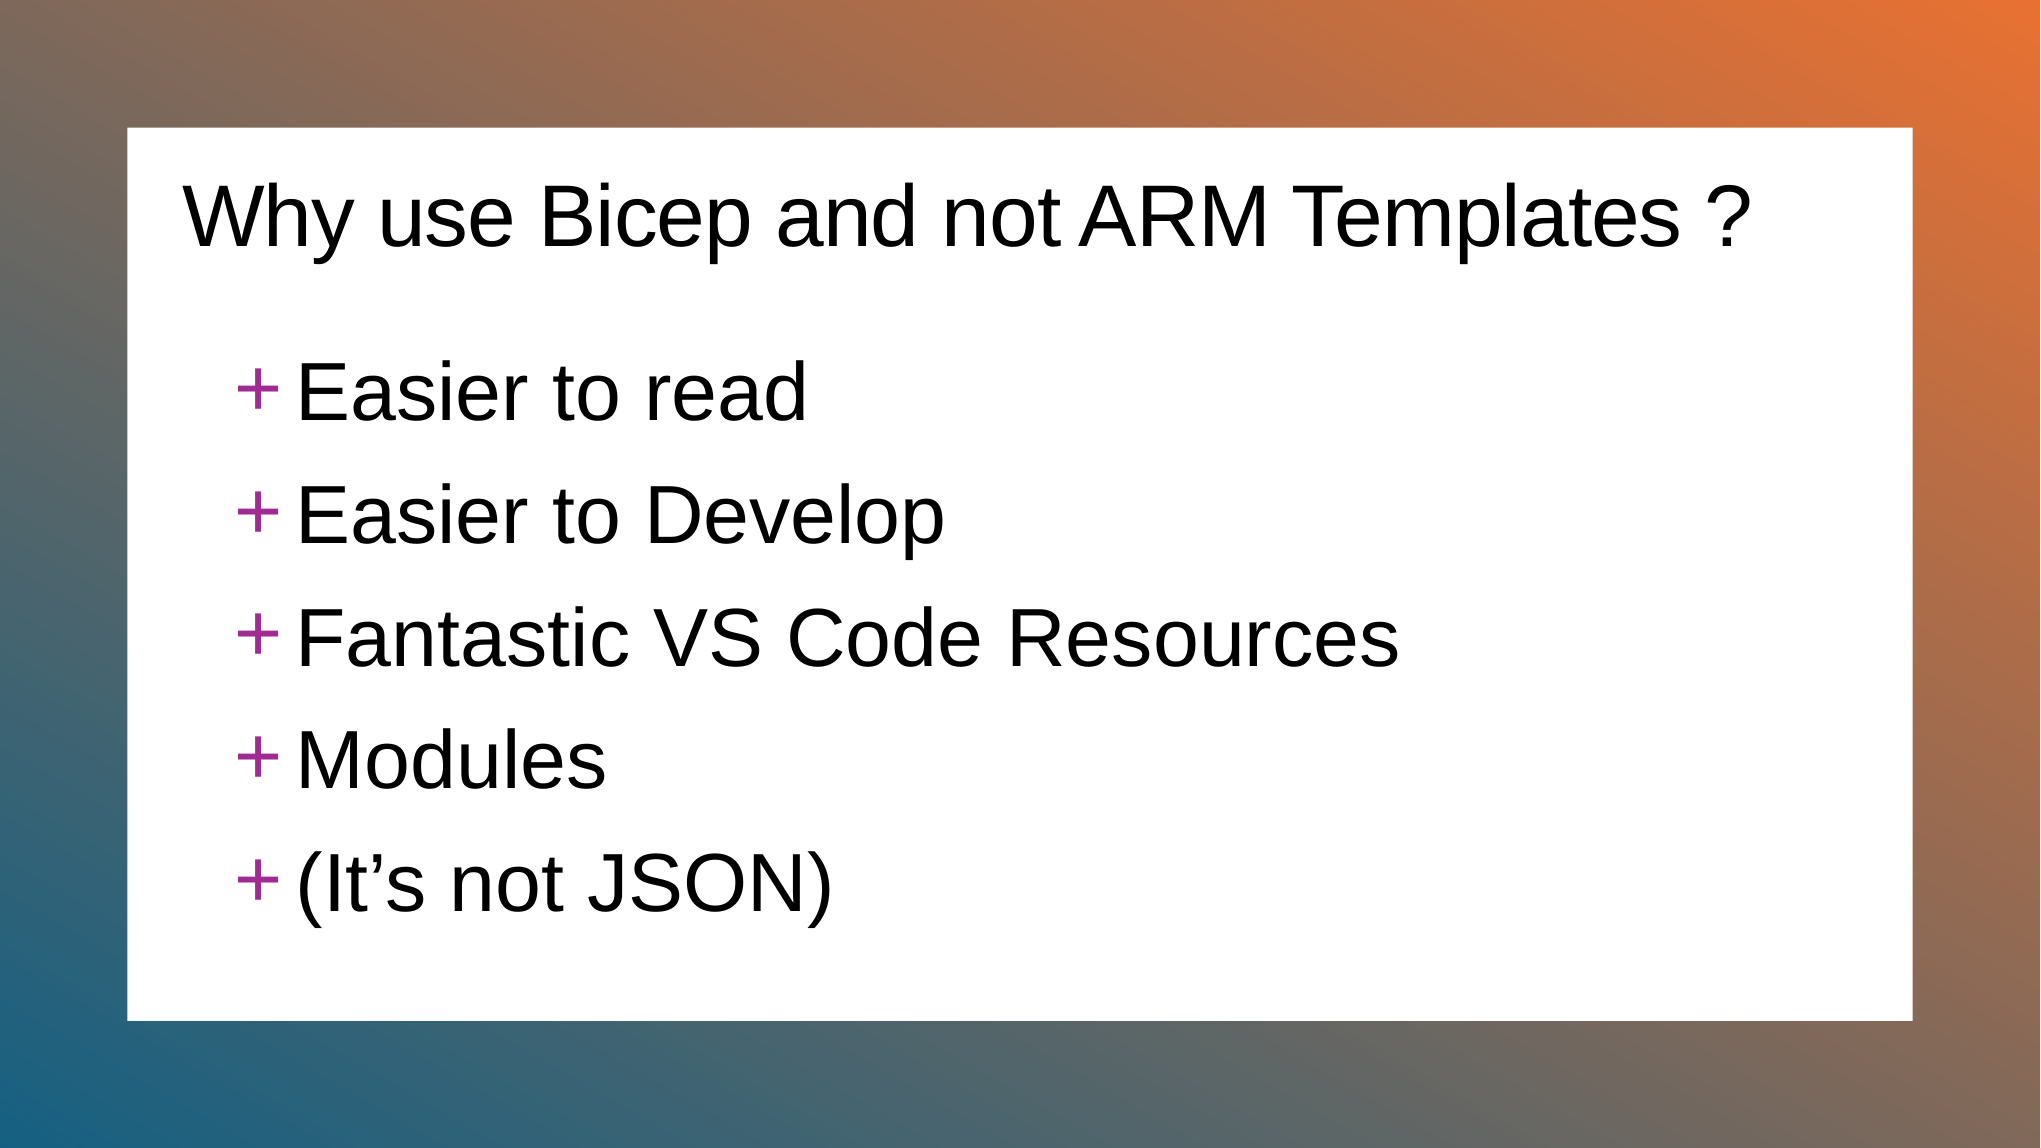

Why use Bicep and not ARM Templates ?
Easier to read
Easier to Develop
Fantastic VS Code Resources
Modules
(It’s not JSON)